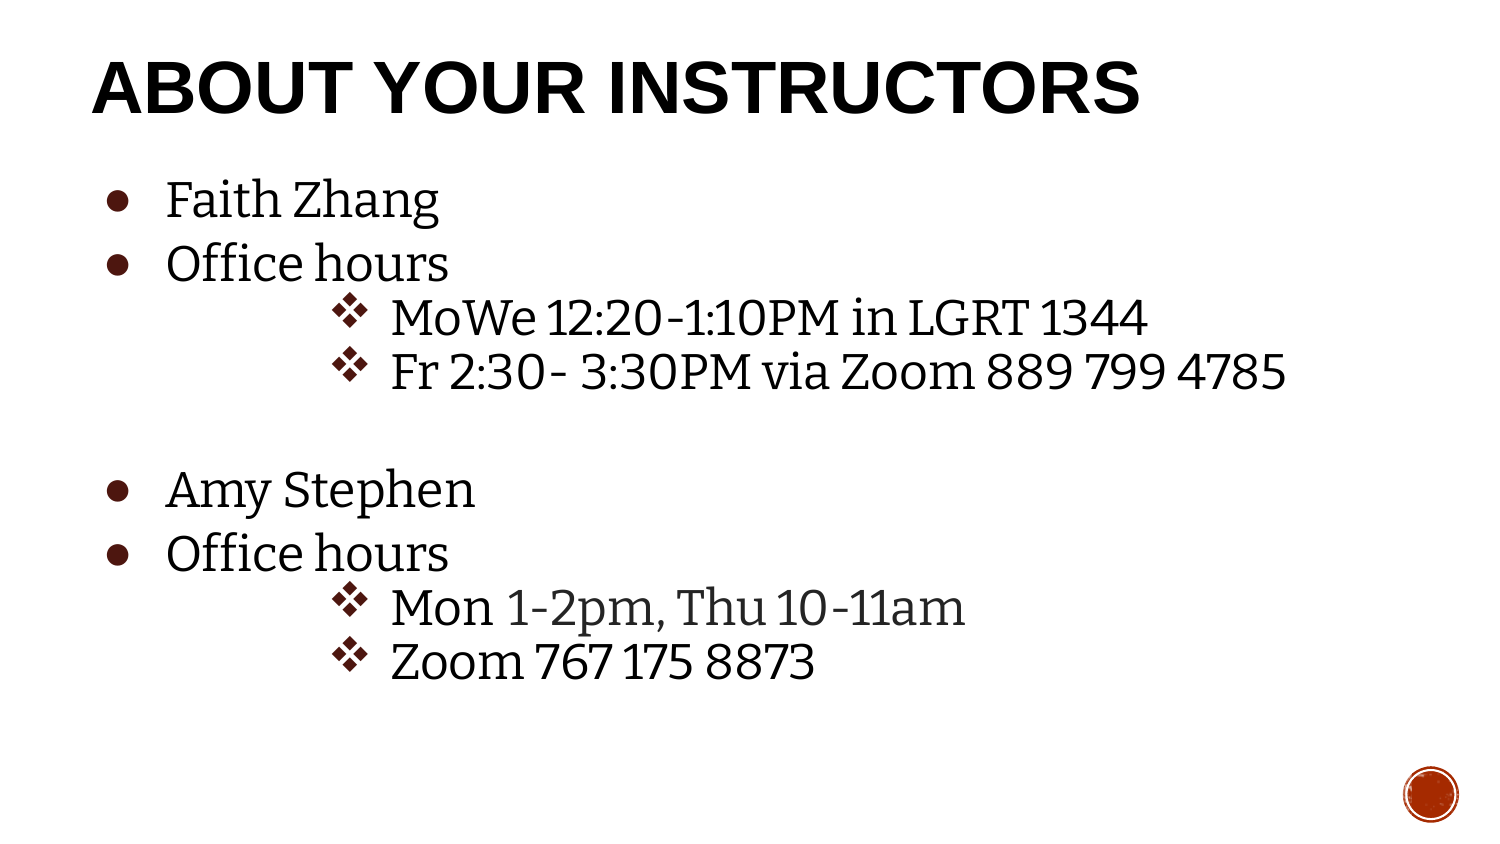

# About your instructors
Faith Zhang
Office hours
MoWe 12:20-1:10PM in LGRT 1344
Fr 2:30- 3:30PM via Zoom 889 799 4785

Amy Stephen
Office hours
Mon 1-2pm, Thu 10-11am
Zoom 767 175 8873